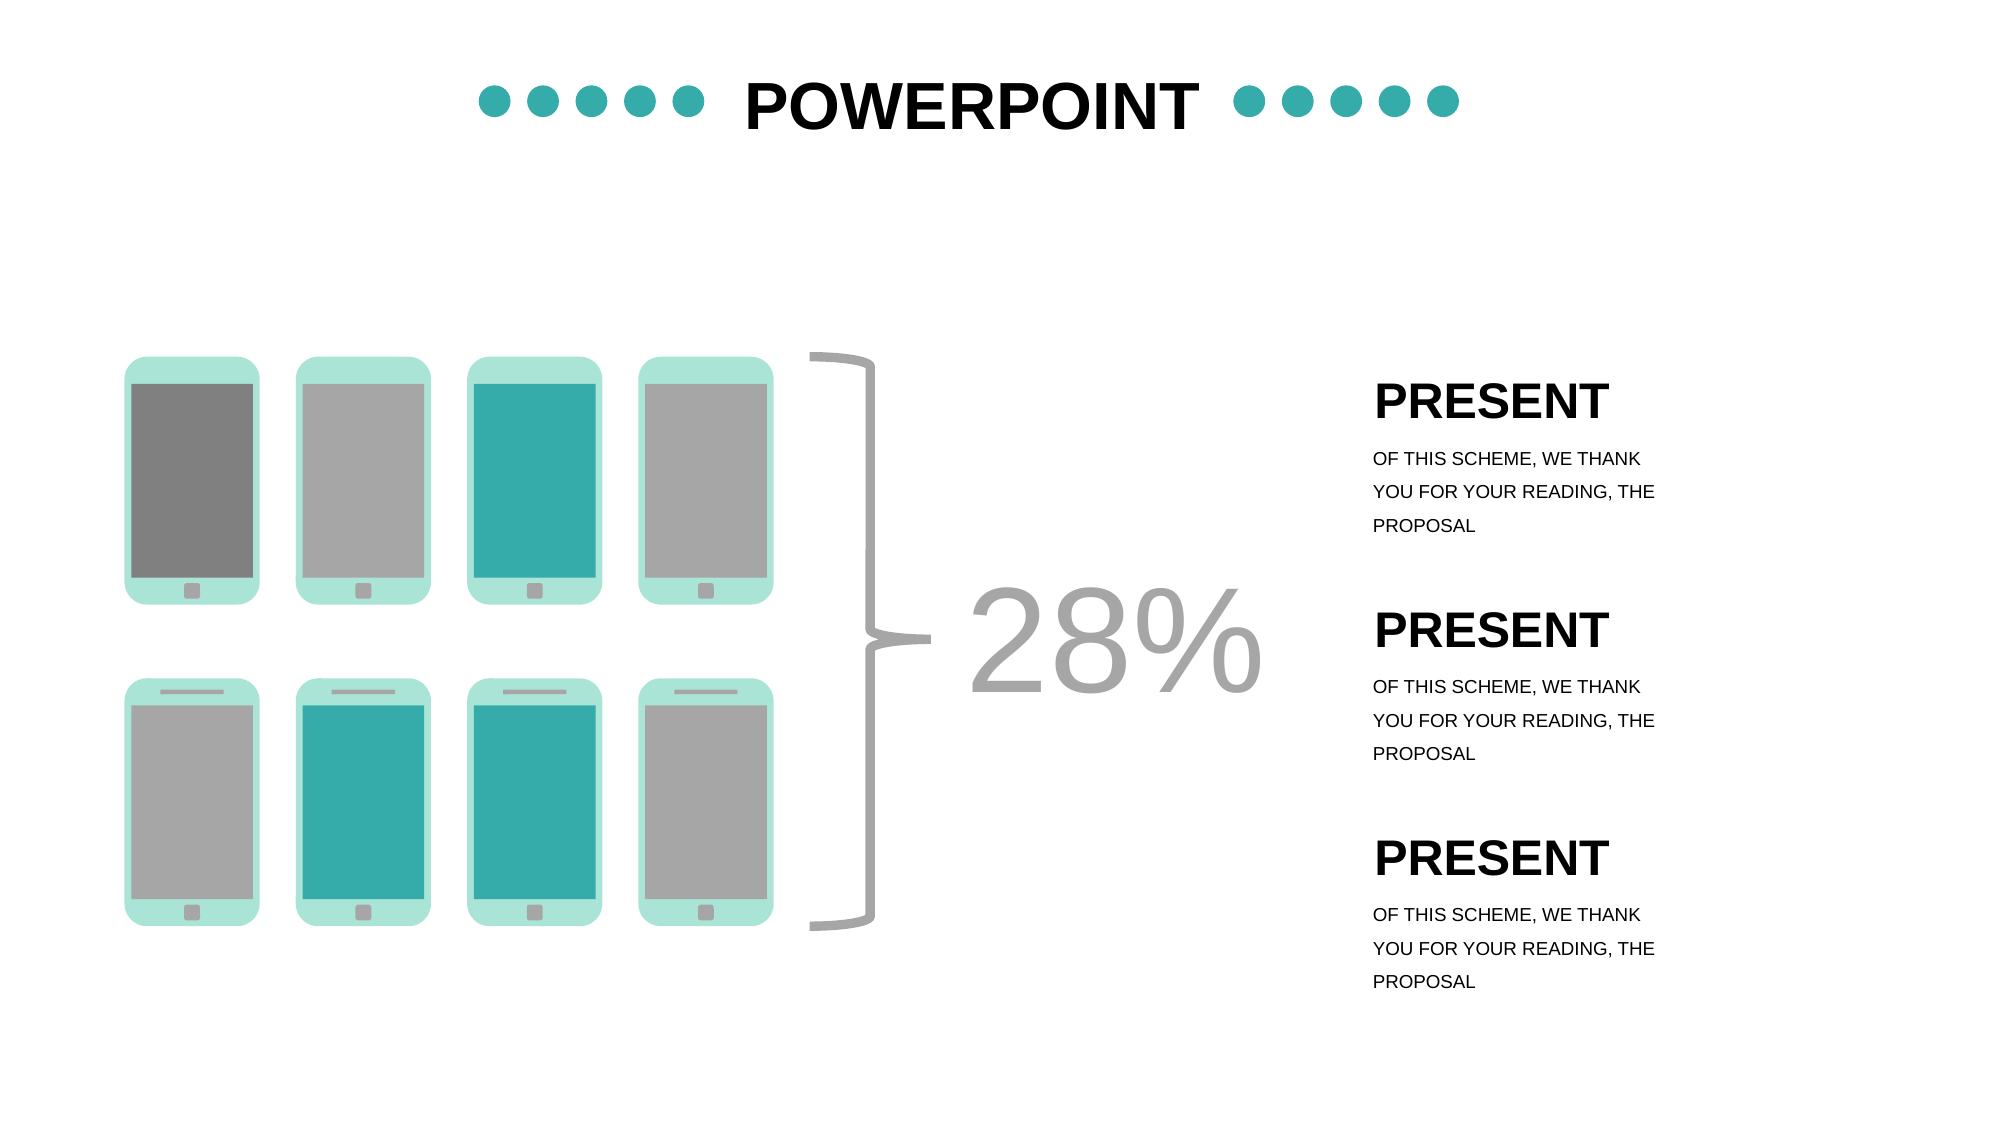

POWERPOINT

PRESENT
OF THIS SCHEME, WE THANK YOU FOR YOUR READING, THE PROPOSAL

28%

PRESENT
OF THIS SCHEME, WE THANK YOU FOR YOUR READING, THE PROPOSAL

PRESENT
OF THIS SCHEME, WE THANK YOU FOR YOUR READING, THE PROPOSAL